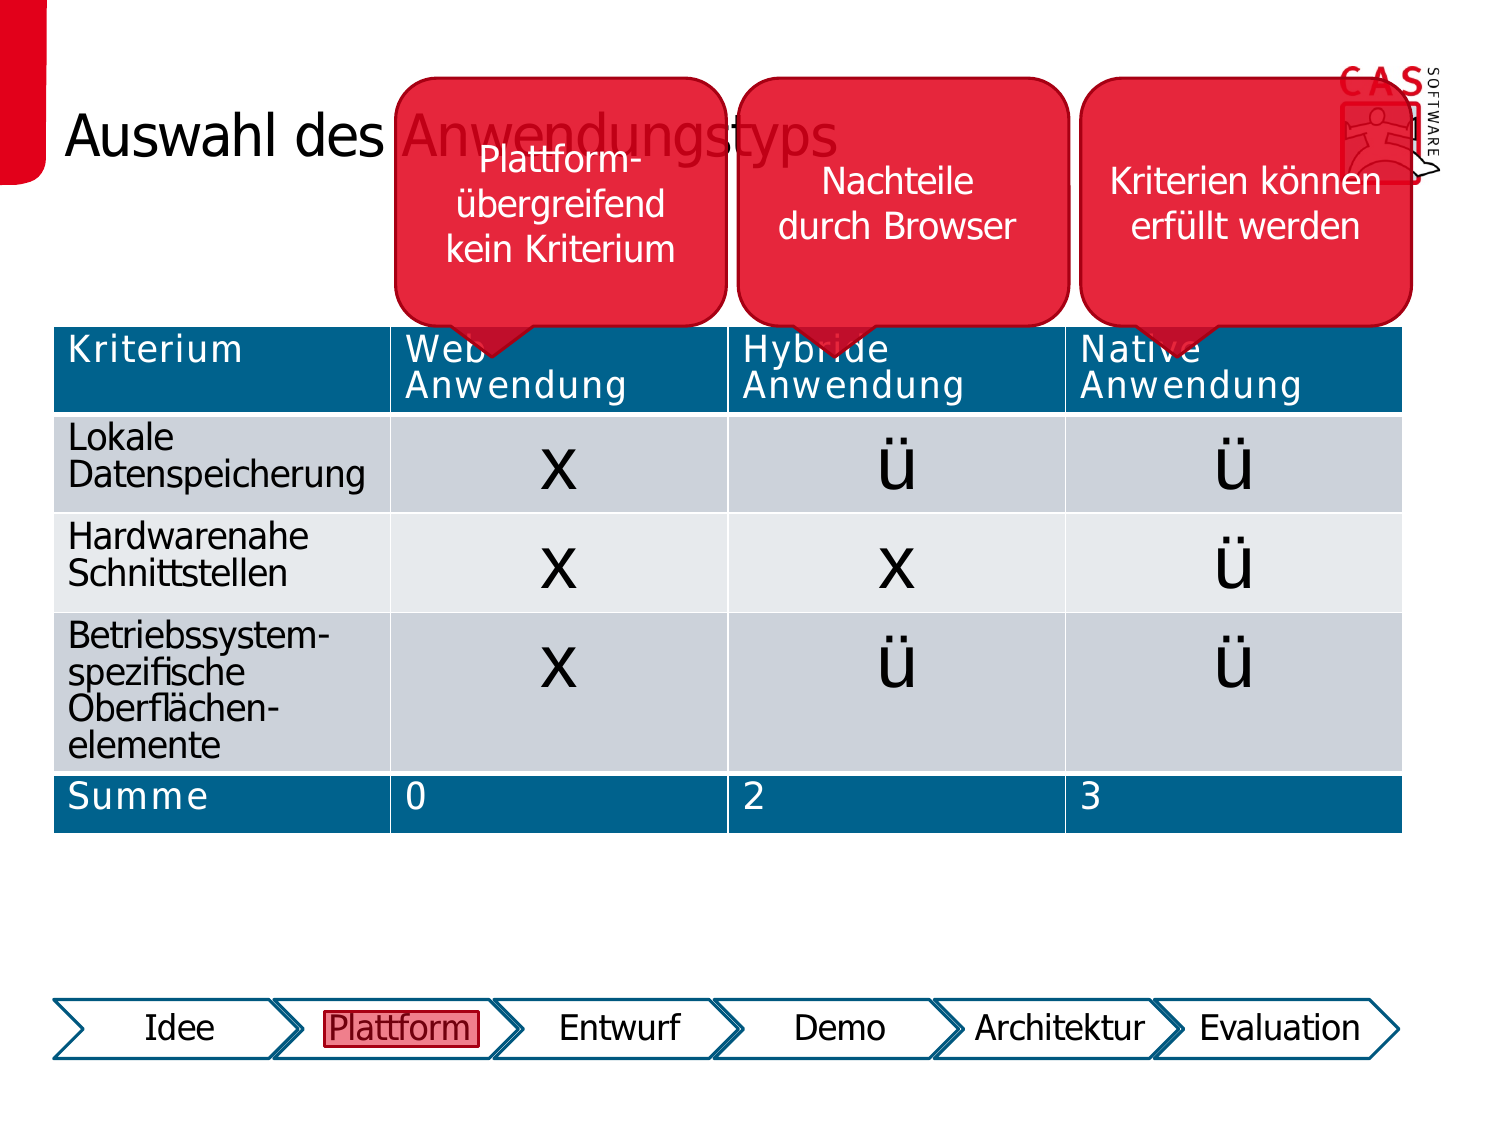

# Auswahl des Anwendungstyps
Plattform-übergreifend kein Kriterium
Nachteile
durch Browser
Kriterien können erfüllt werden
| Kriterium | Web Anwendung | Hybride Anwendung | Native Anwendung |
| --- | --- | --- | --- |
| Lokale Datenspeicherung | x | ü | ü |
| Hardwarenahe Schnittstellen | x | x | ü |
| Betriebssystem-spezifische Oberflächen-elemente | x | ü | ü |
| Summe | 0 | 2 | 3 |